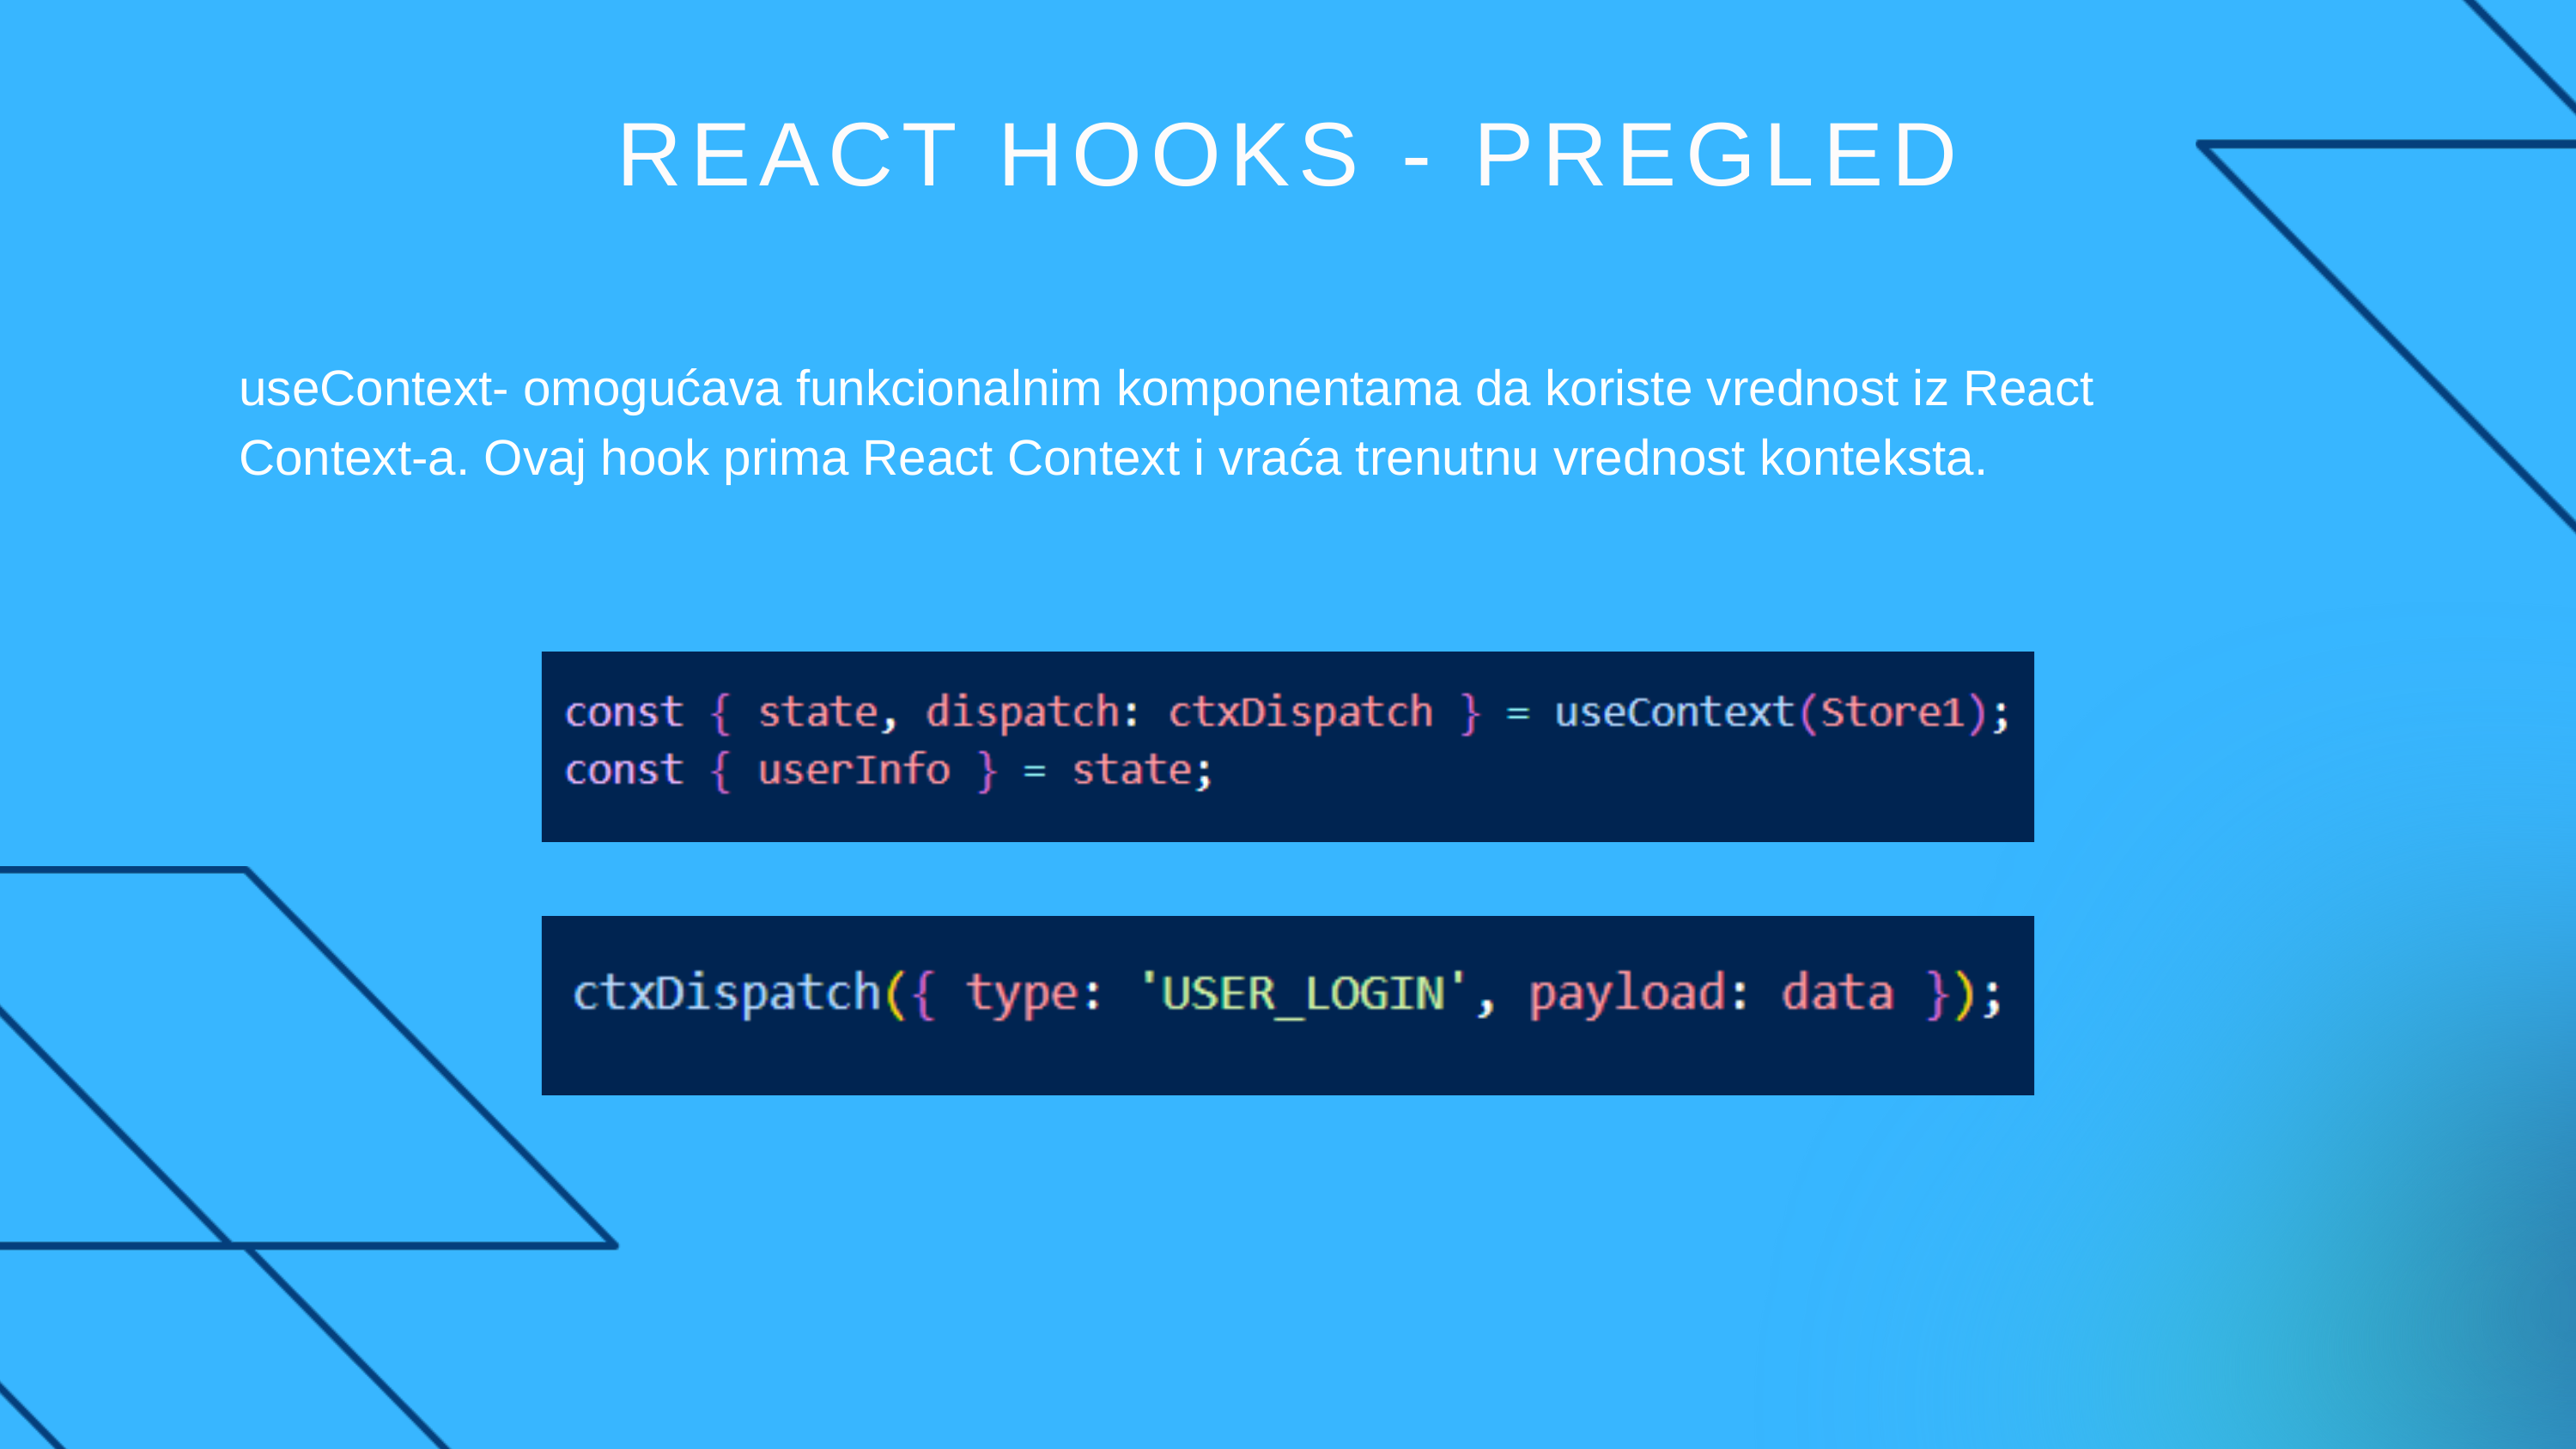

REACT HOOKS - PREGLED
useContext- omogućava funkcionalnim komponentama da koriste vrednost iz React Context-a. Ovaj hook prima React Context i vraća trenutnu vrednost konteksta.